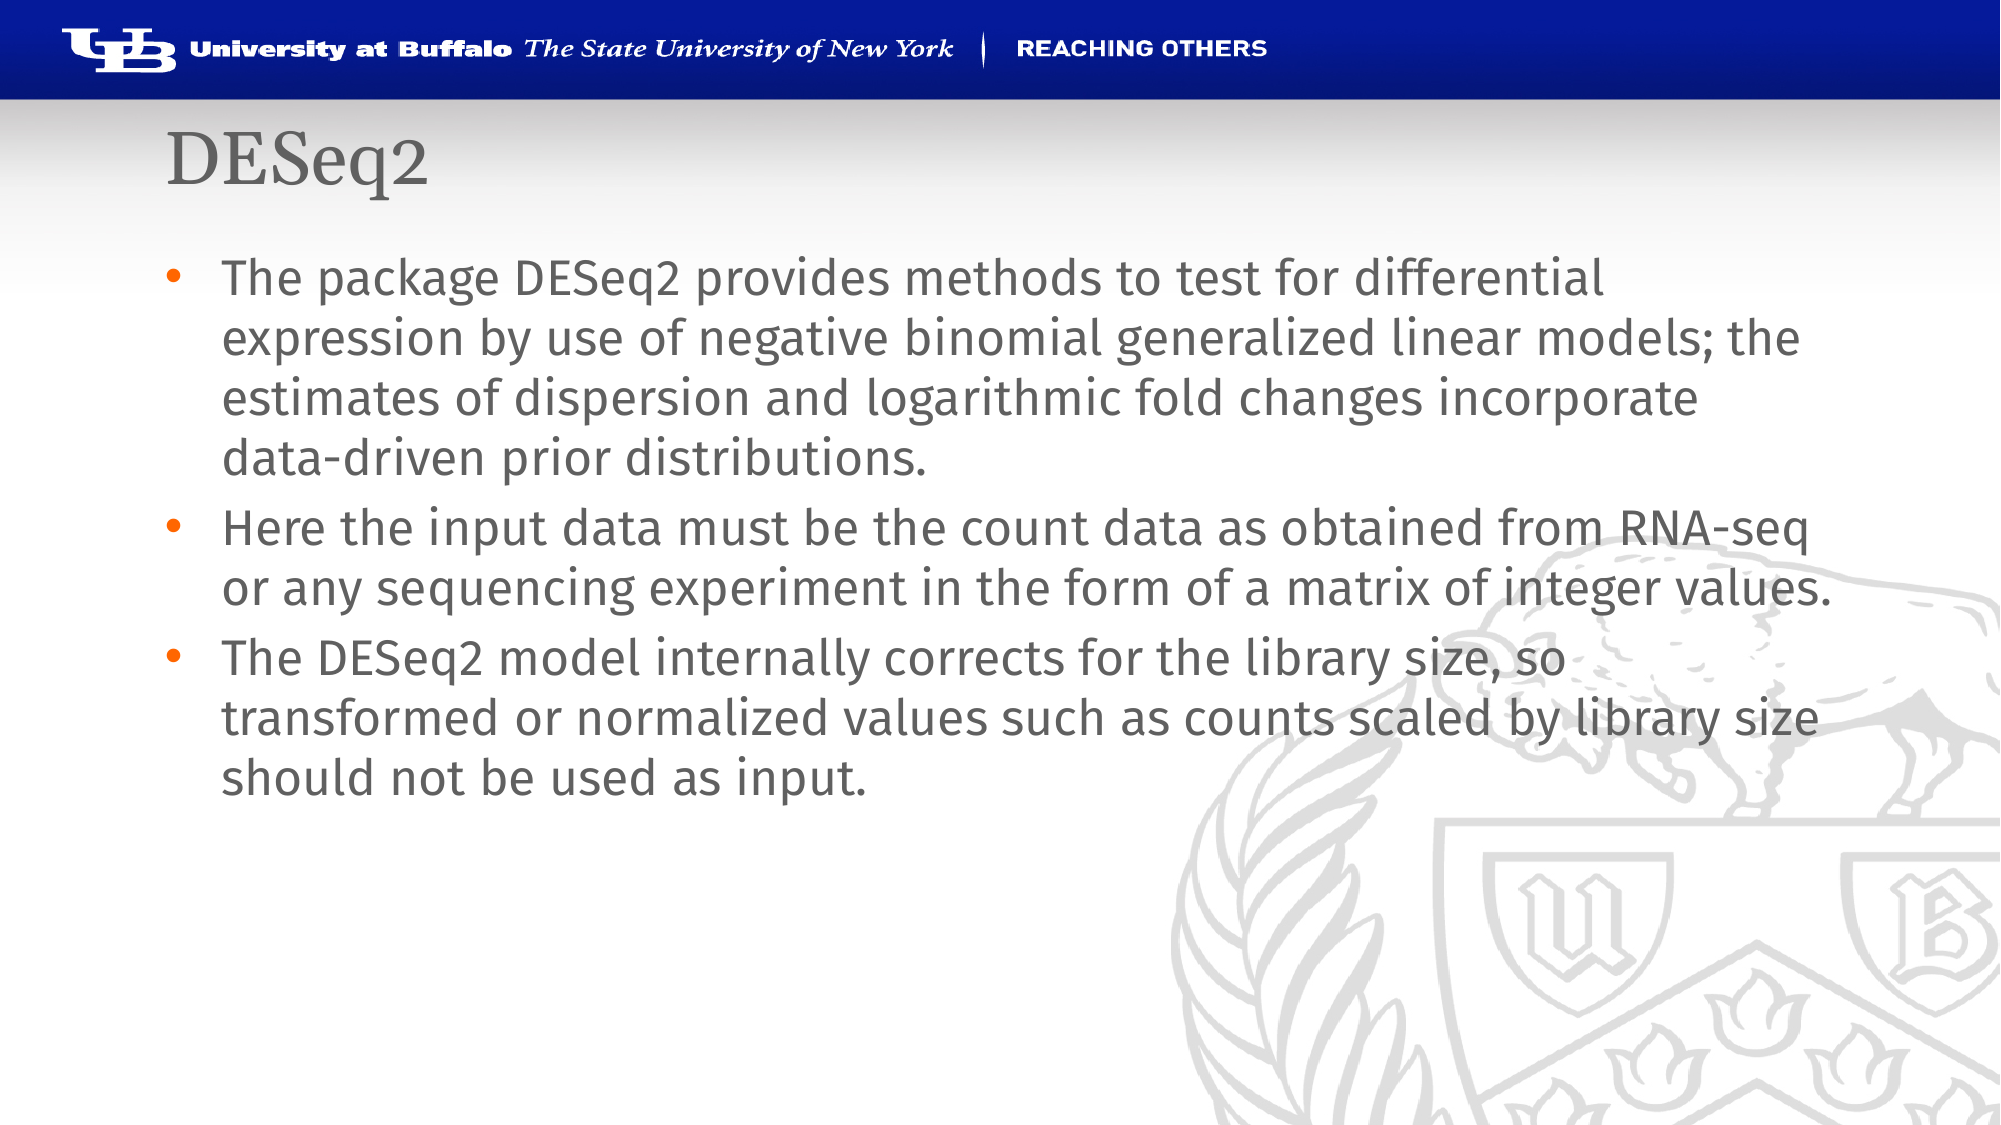

# DESeq2
The package DESeq2 provides methods to test for differential expression by use of negative binomial generalized linear models; the estimates of dispersion and logarithmic fold changes incorporate data-driven prior distributions.
Here the input data must be the count data as obtained from RNA-seq or any sequencing experiment in the form of a matrix of integer values.
The DESeq2 model internally corrects for the library size, so transformed or normalized values such as counts scaled by library size should not be used as input.